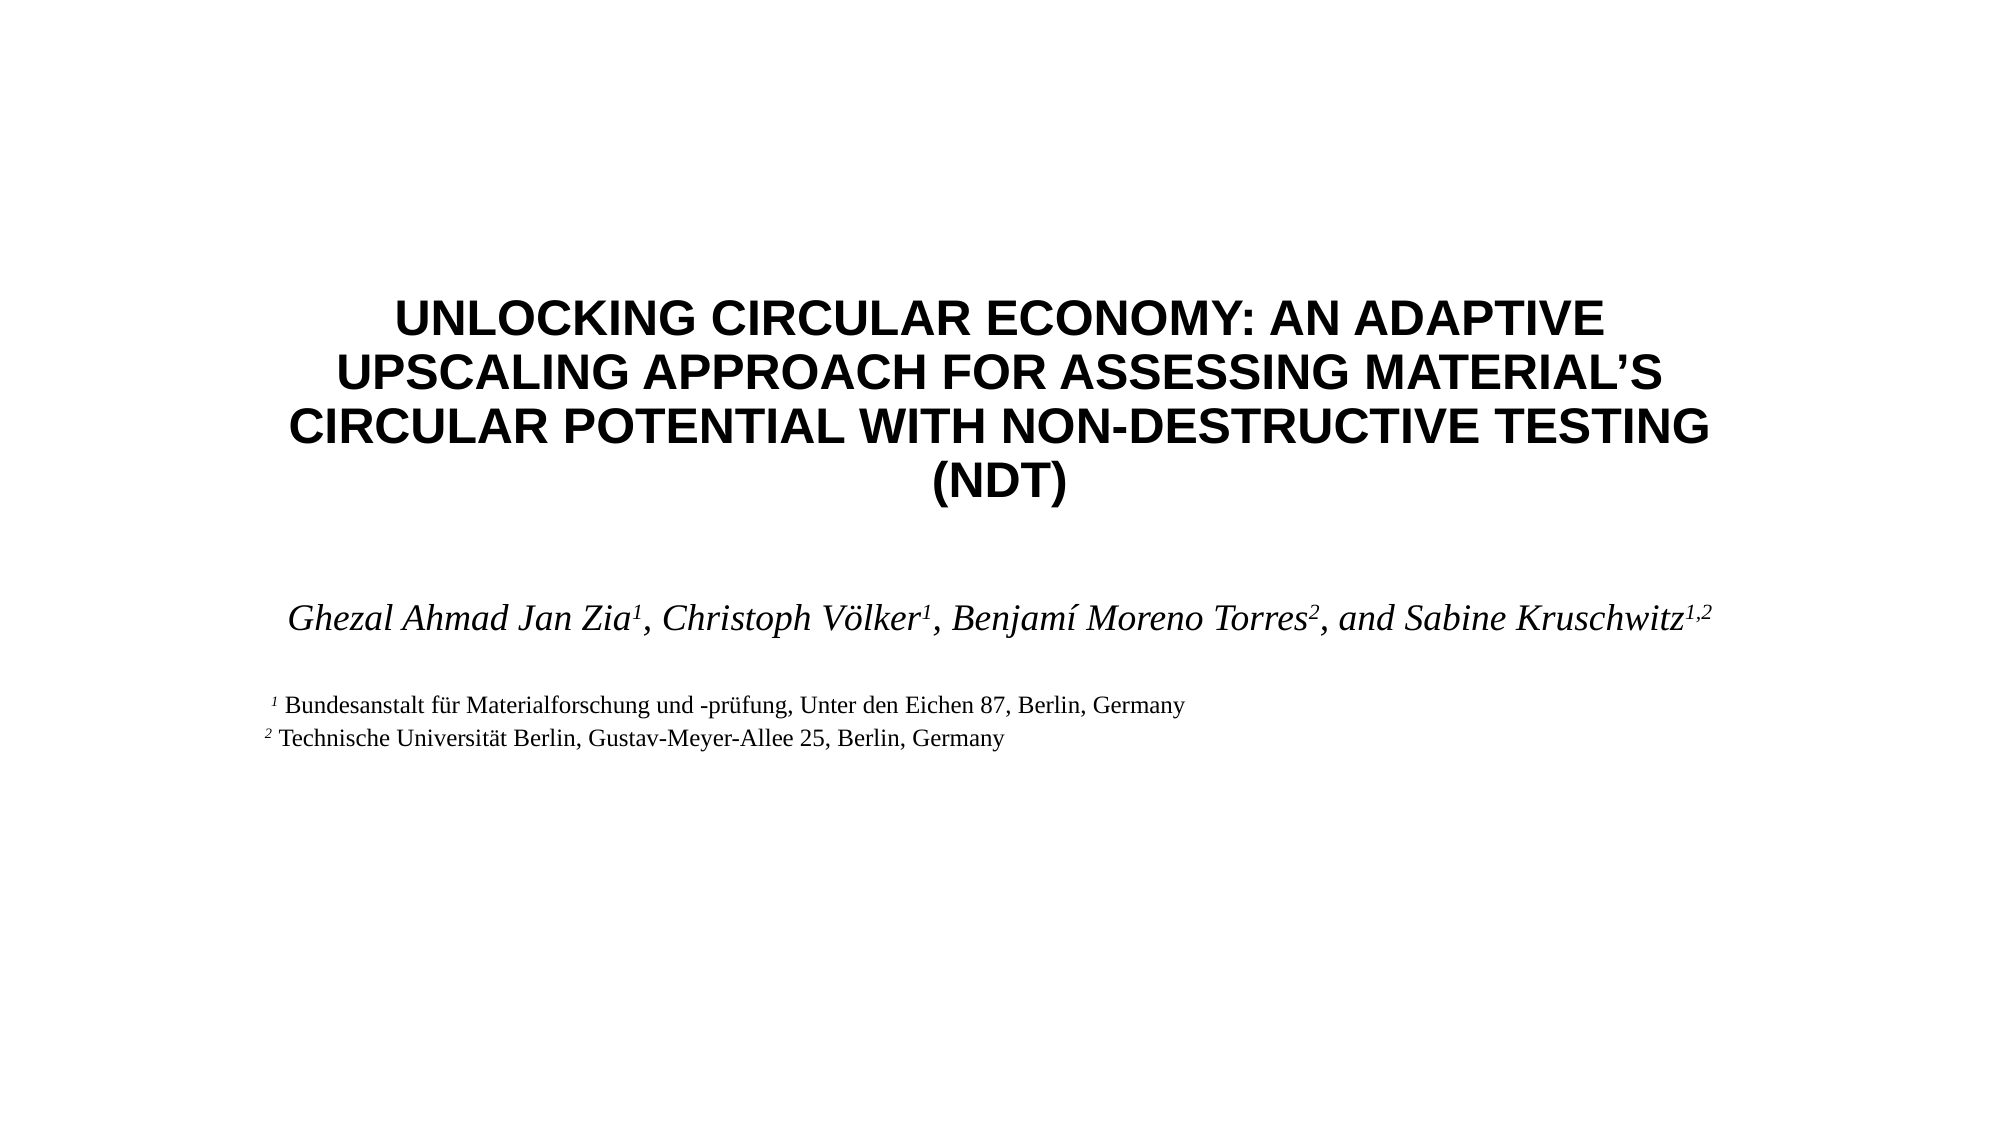

# UNLOCKING CIRCULAR ECONOMY: AN ADAPTIVE UPSCALING APPROACH FOR ASSESSING MATERIAL’S CIRCULAR POTENTIAL WITH NON-DESTRUCTIVE TESTING (NDT)
Ghezal Ahmad Jan Zia1, Christoph Völker1, Benjamí Moreno Torres2, and Sabine Kruschwitz1,2

 1 Bundesanstalt für Materialforschung und -prüfung, Unter den Eichen 87, Berlin, Germany
2 Technische Universität Berlin, Gustav-Meyer-Allee 25, Berlin, Germany